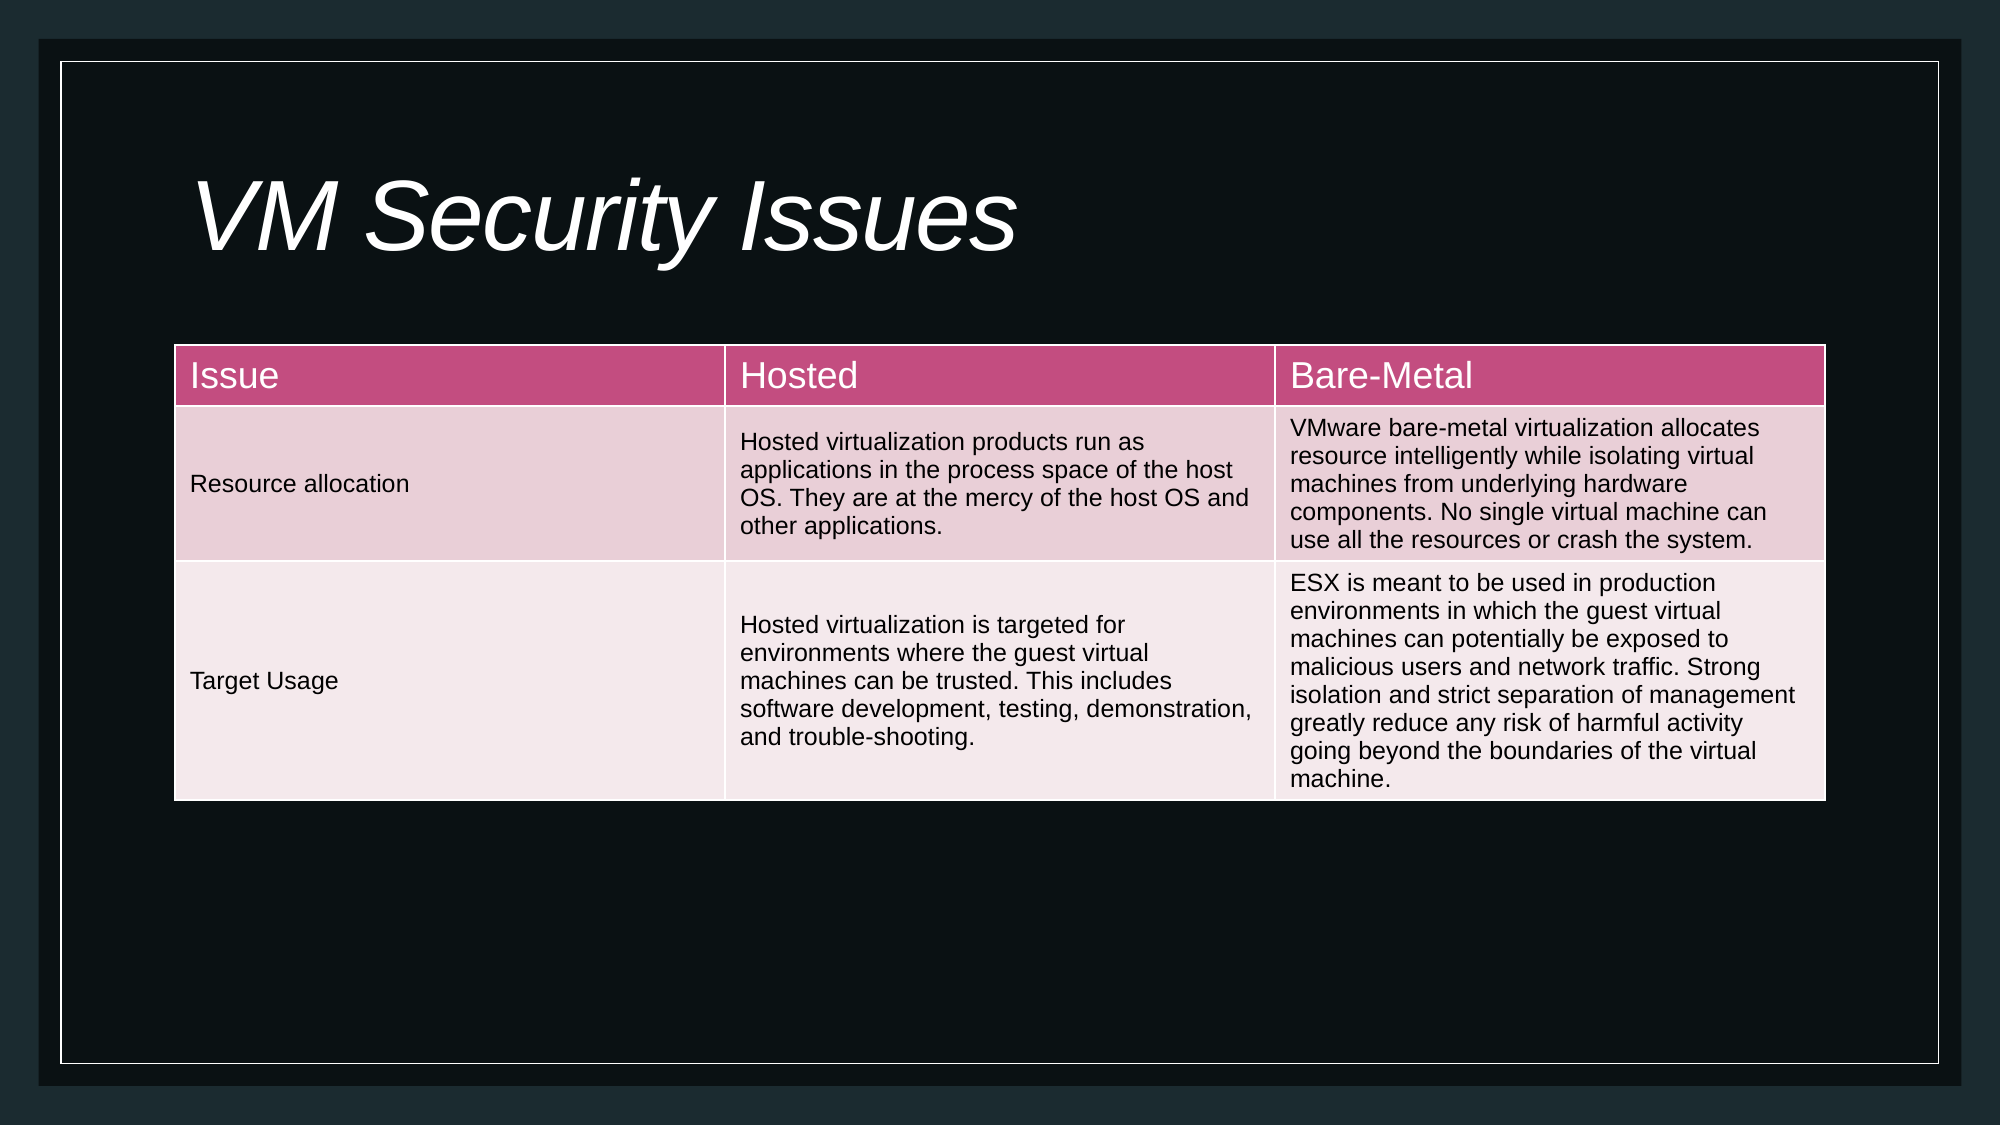

# VM Security Issues
| Issue | Hosted | Bare-Metal |
| --- | --- | --- |
| Resource allocation | Hosted virtualization products run as applications in the process space of the host OS. They are at the mercy of the host OS and other applications. | VMware bare-metal virtualization allocates resource intelligently while isolating virtual machines from underlying hardware components. No single virtual machine can use all the resources or crash the system. |
| Target Usage | Hosted virtualization is targeted for environments where the guest virtual machines can be trusted. This includes software development, testing, demonstration, and trouble-shooting. | ESX is meant to be used in production environments in which the guest virtual machines can potentially be exposed to malicious users and network traffic. Strong isolation and strict separation of management greatly reduce any risk of harmful activity going beyond the boundaries of the virtual machine. |